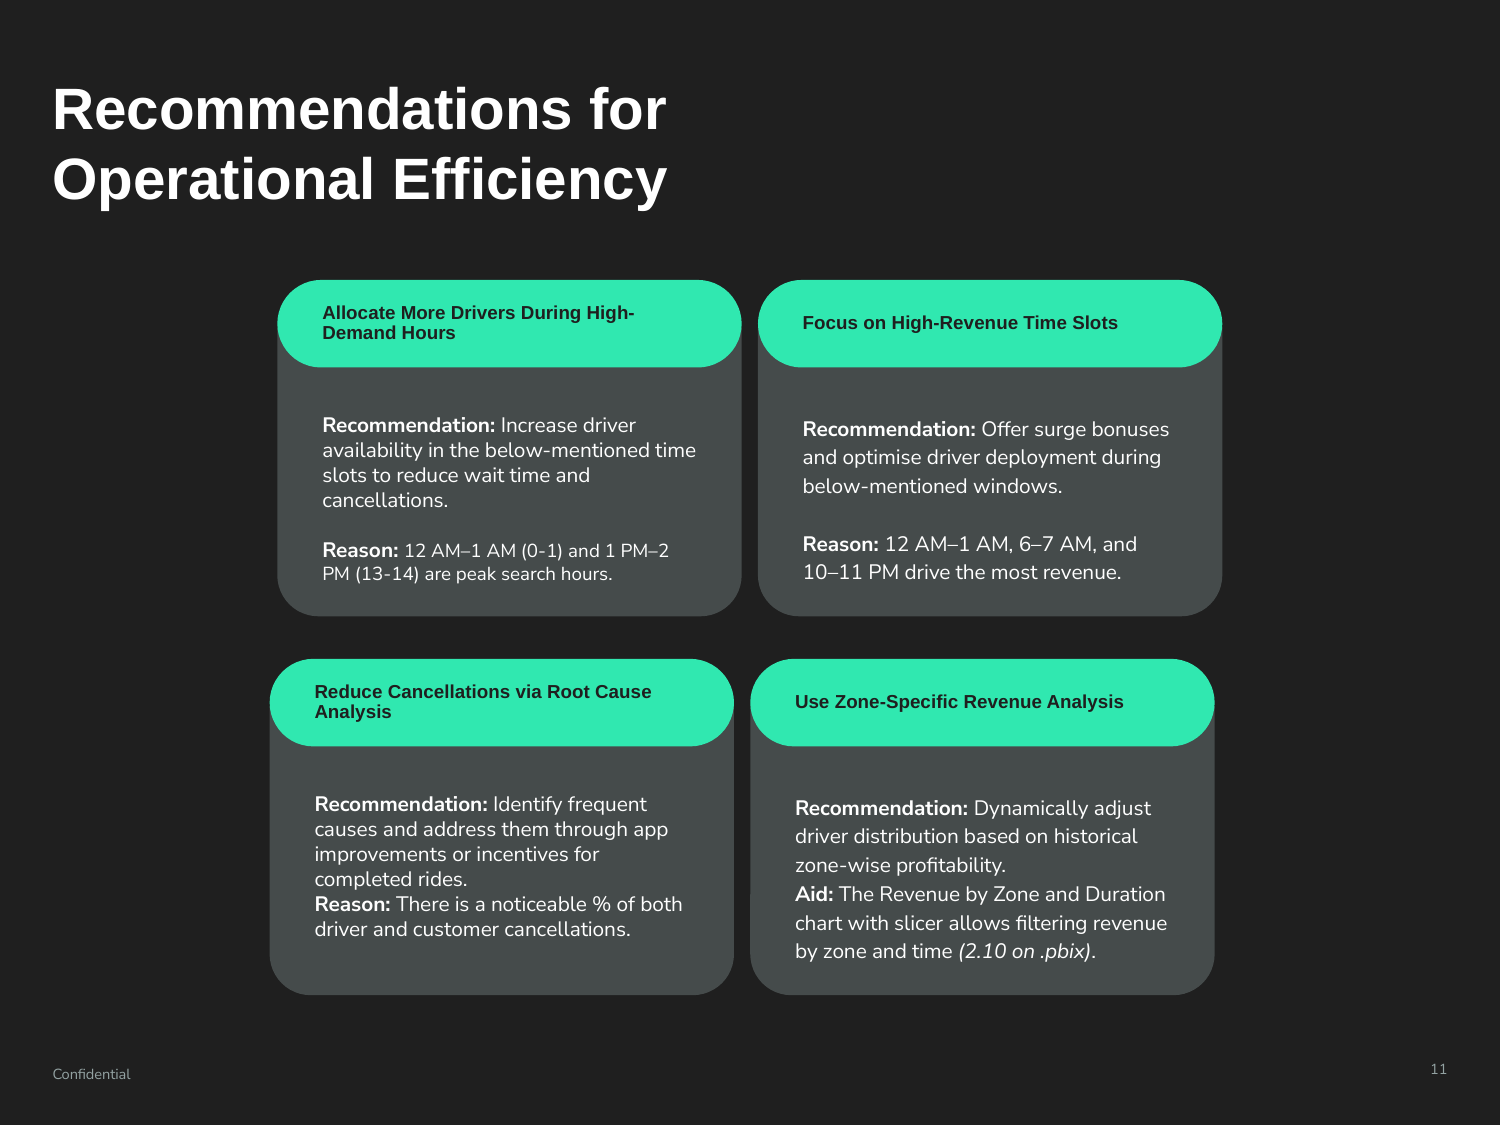

# Recommendations for Operational Efficiency

Allocate More Drivers During High-Demand Hours
Focus on High-Revenue Time Slots

Recommendation: Increase driver availability in the below-mentioned time slots to reduce wait time and cancellations.

Reason: 12 AM–1 AM (0-1) and 1 PM–2 PM (13-14) are peak search hours.

Recommendation: Offer surge bonuses and optimise driver deployment during below-mentioned windows.

Reason: 12 AM–1 AM, 6–7 AM, and 10–11 PM drive the most revenue.

Reduce Cancellations via Root Cause Analysis
Use Zone-Specific Revenue Analysis

Recommendation: Identify frequent causes and address them through app improvements or incentives for completed rides.
Reason: There is a noticeable % of both driver and customer cancellations.

Recommendation: Dynamically adjust driver distribution based on historical zone-wise profitability.
Aid: The Revenue by Zone and Duration chart with slicer allows filtering revenue by zone and time (2.10 on .pbix).

Confidential